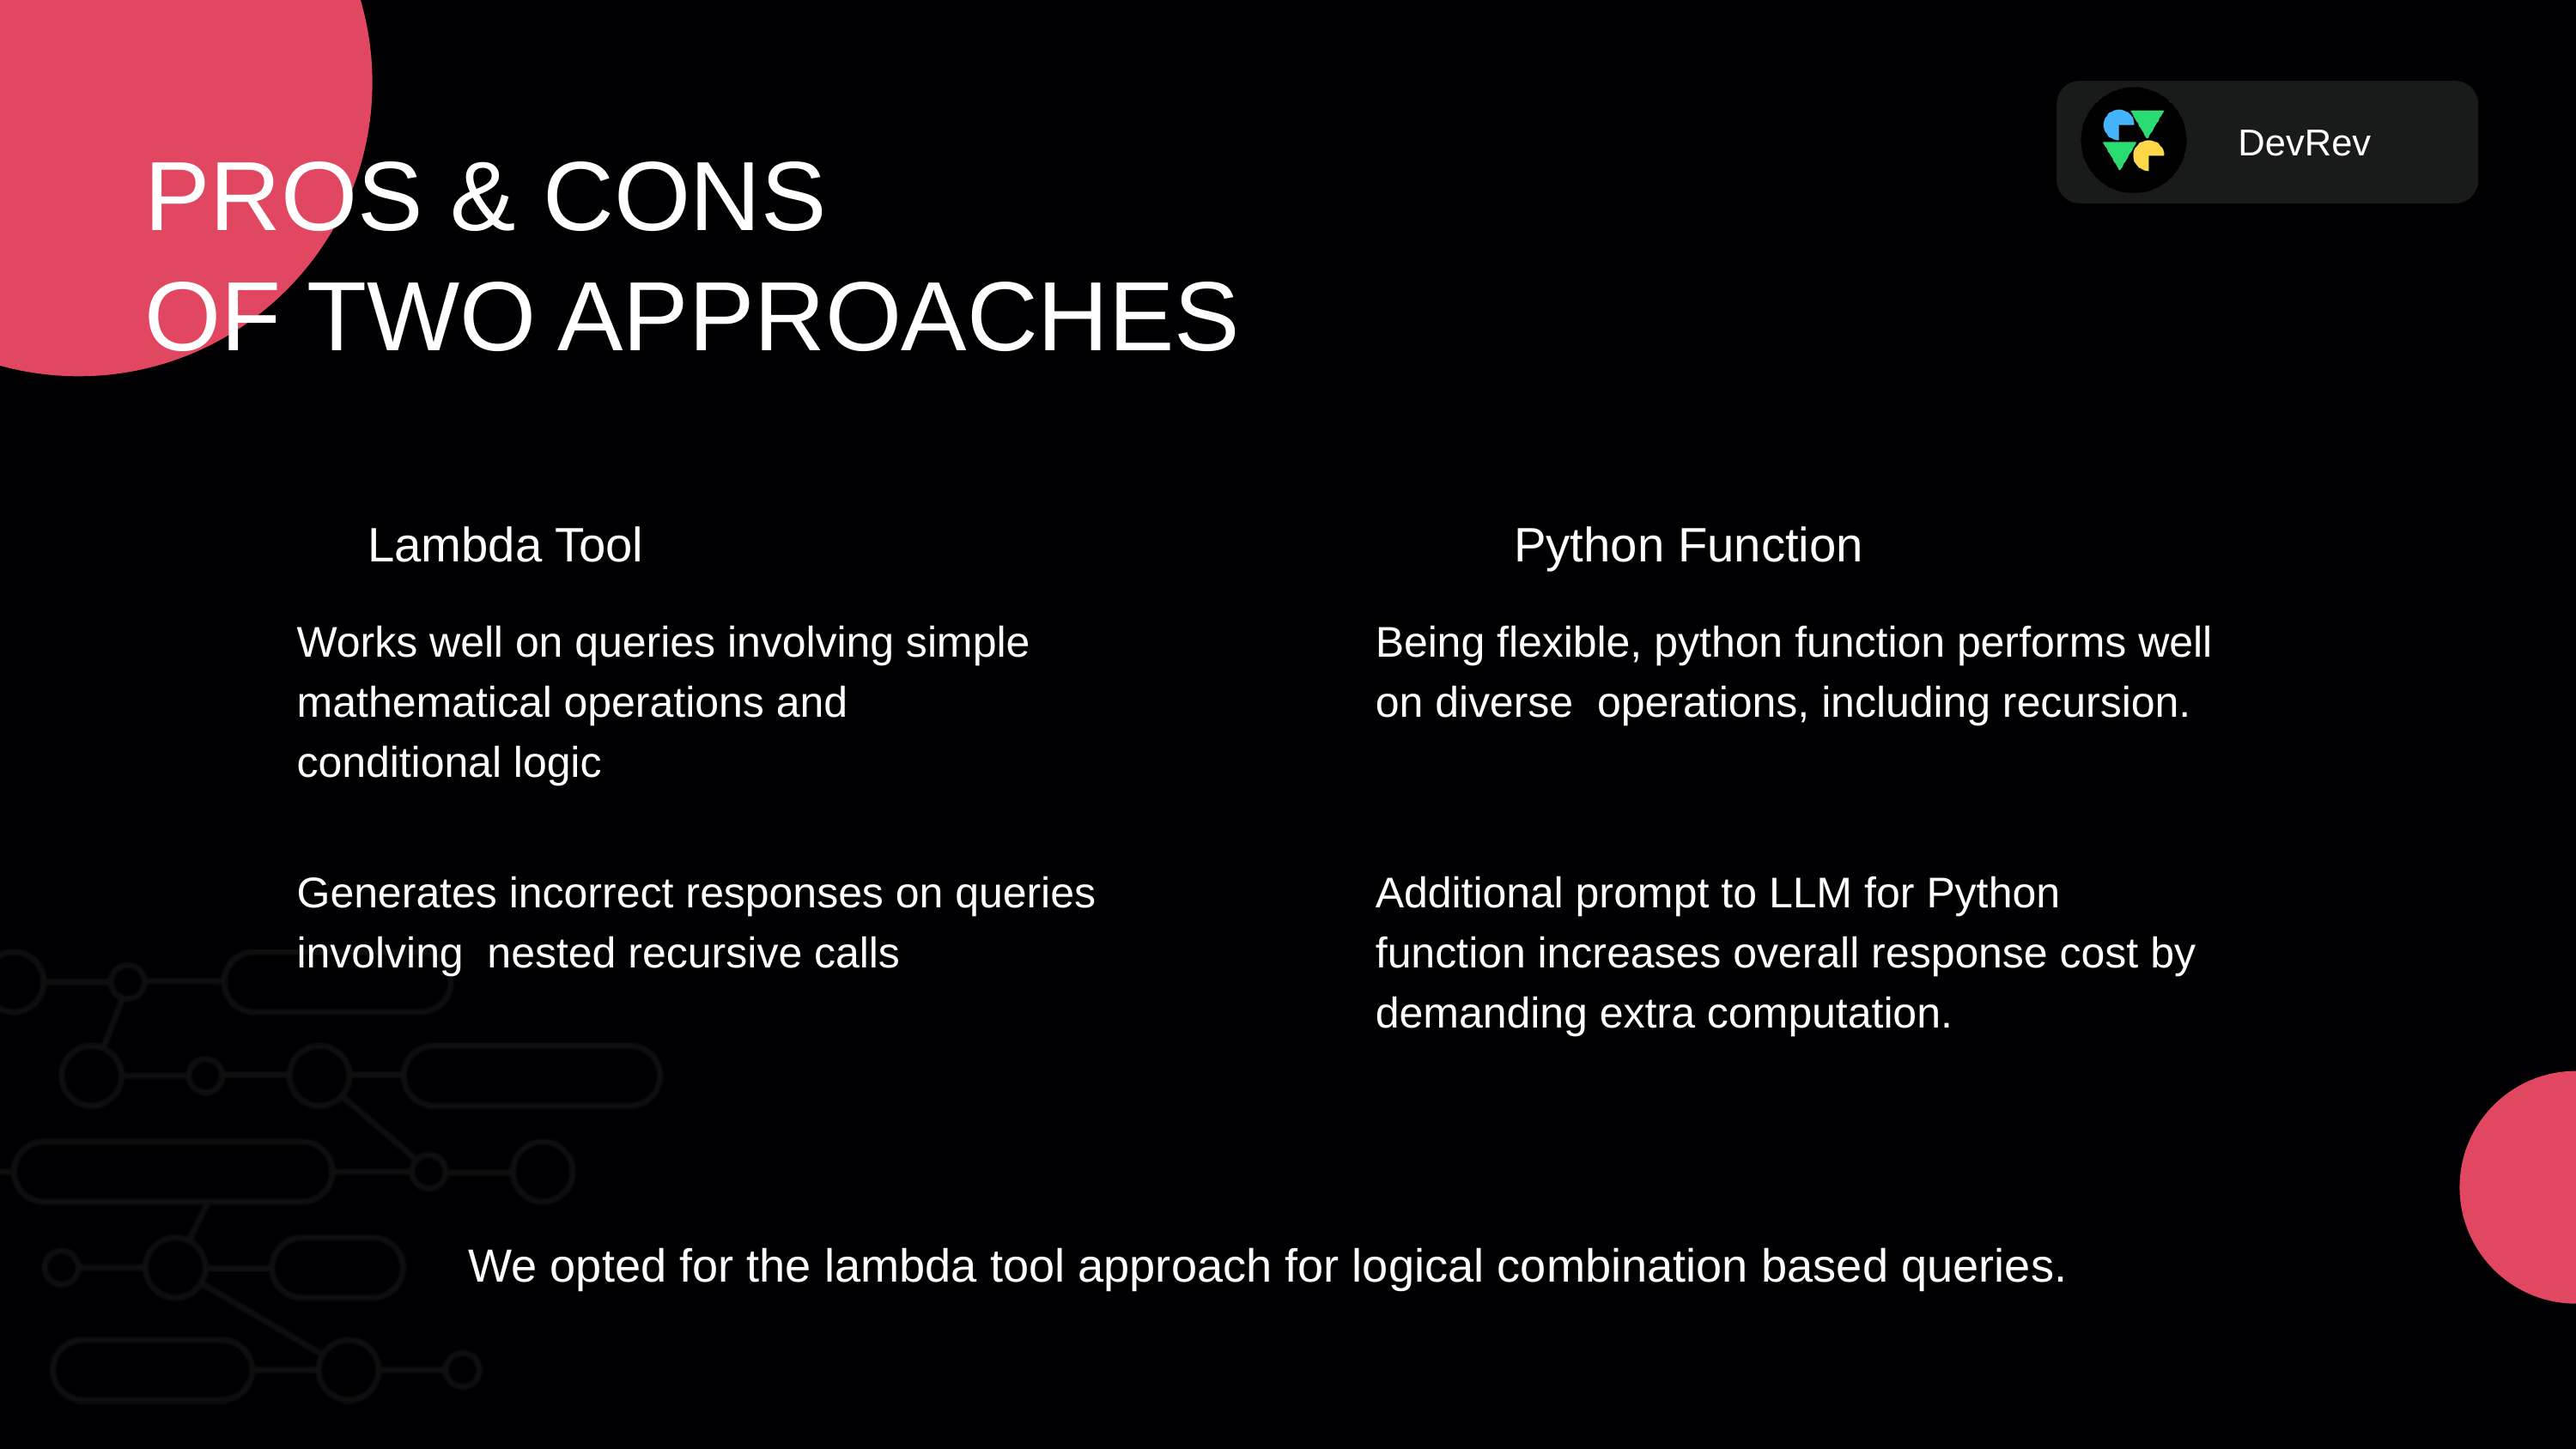

DevRev
PROS & CONS
OF TWO APPROACHES
Lambda Tool
Python Function
Works well on queries involving simple mathematical operations and conditional logic
Being flexible, python function performs well on diverse  operations, including recursion.
Generates incorrect responses on queries involving  nested recursive calls
Additional prompt to LLM for Python function increases overall response cost by demanding extra computation.

We opted for the lambda tool approach for logical combination based queries.